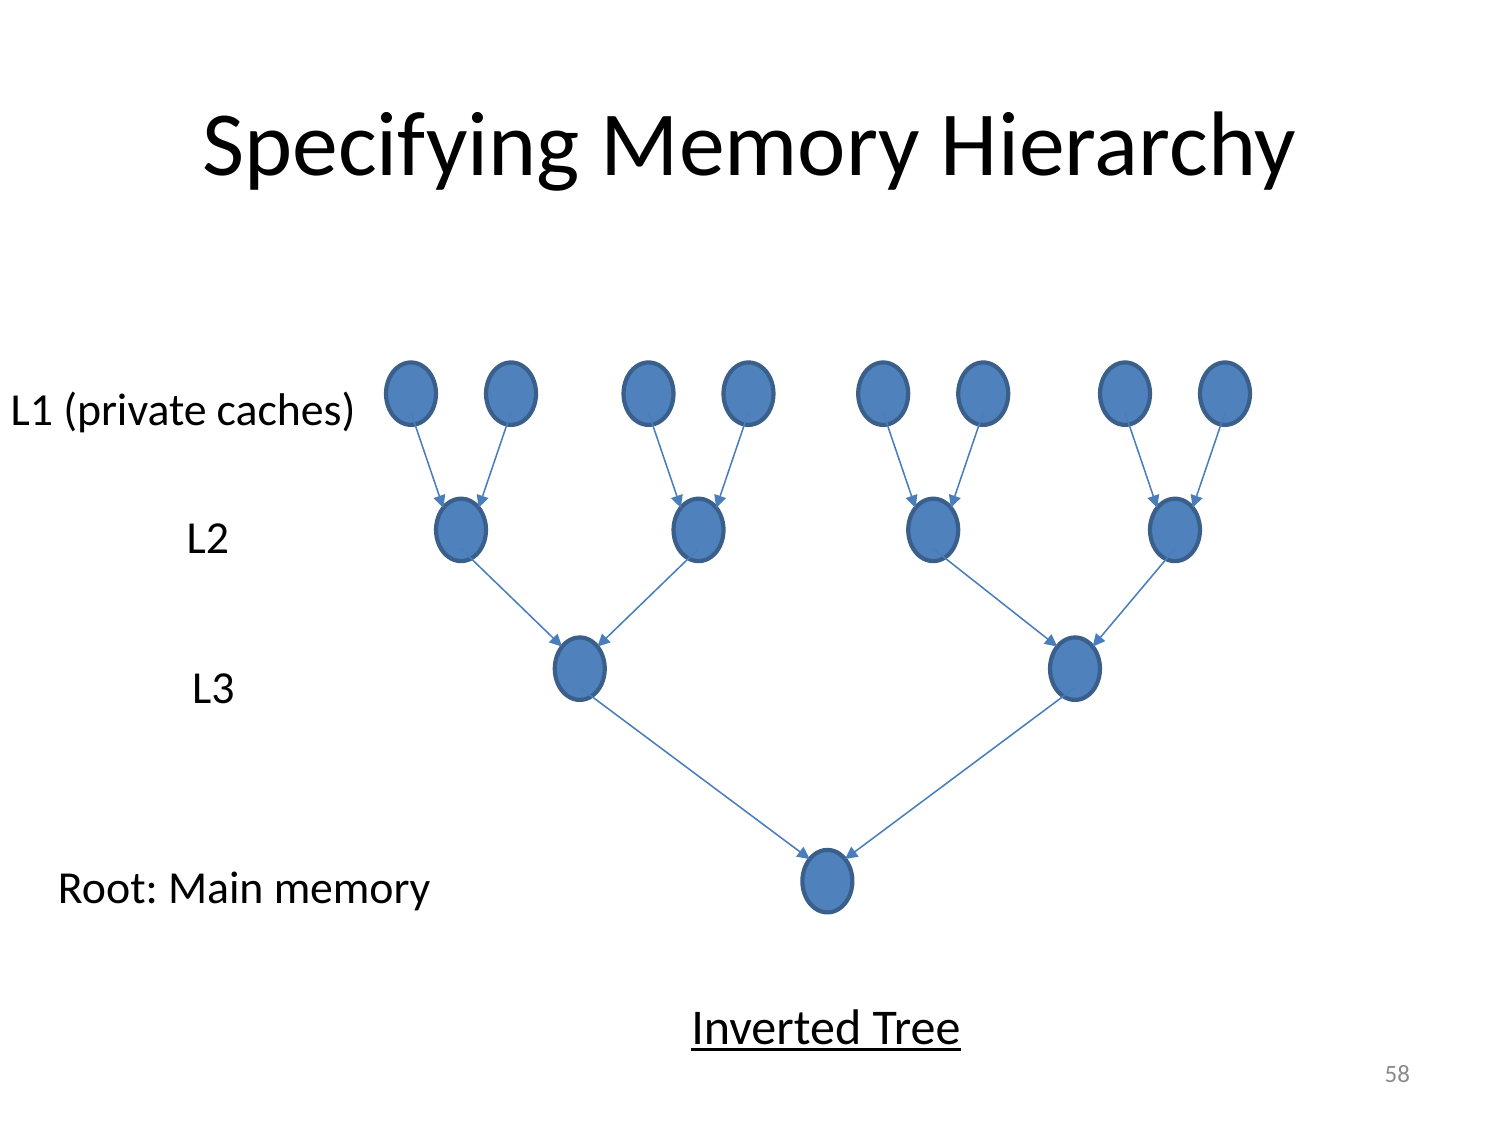

# Specifying Memory Hierarchy

L1 (private caches)

L2

L3
Root: Main memory

Inverted Tree
58